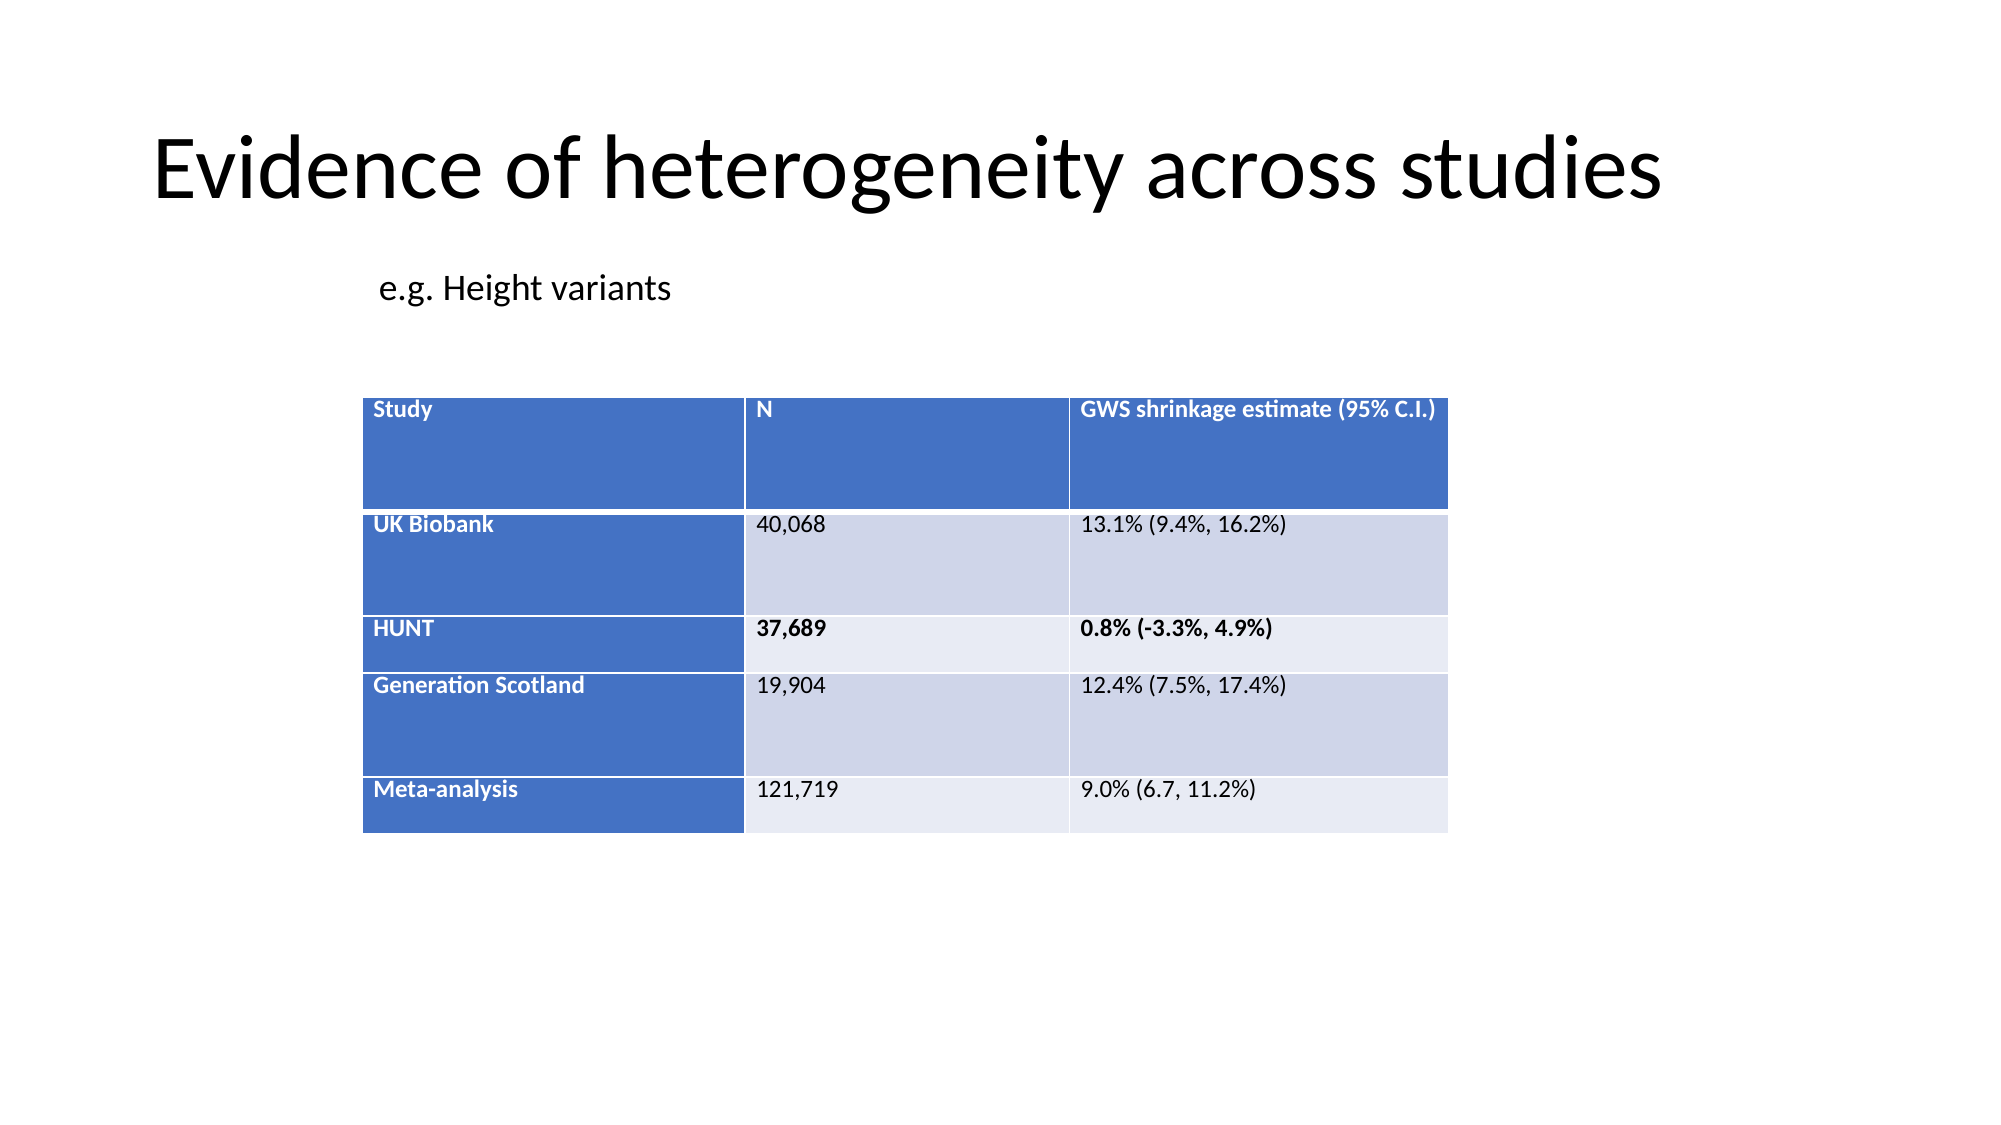

# Evidence of heterogeneity across studies
e.g. Height variants
| Study | N | GWS shrinkage estimate (95% C.I.) |
| --- | --- | --- |
| UK Biobank | 40,068 | 13.1% (9.4%, 16.2%) |
| HUNT | 37,689 | 0.8% (-3.3%, 4.9%) |
| Generation Scotland | 19,904 | 12.4% (7.5%, 17.4%) |
| Meta-analysis | 121,719 | 9.0% (6.7, 11.2%) |